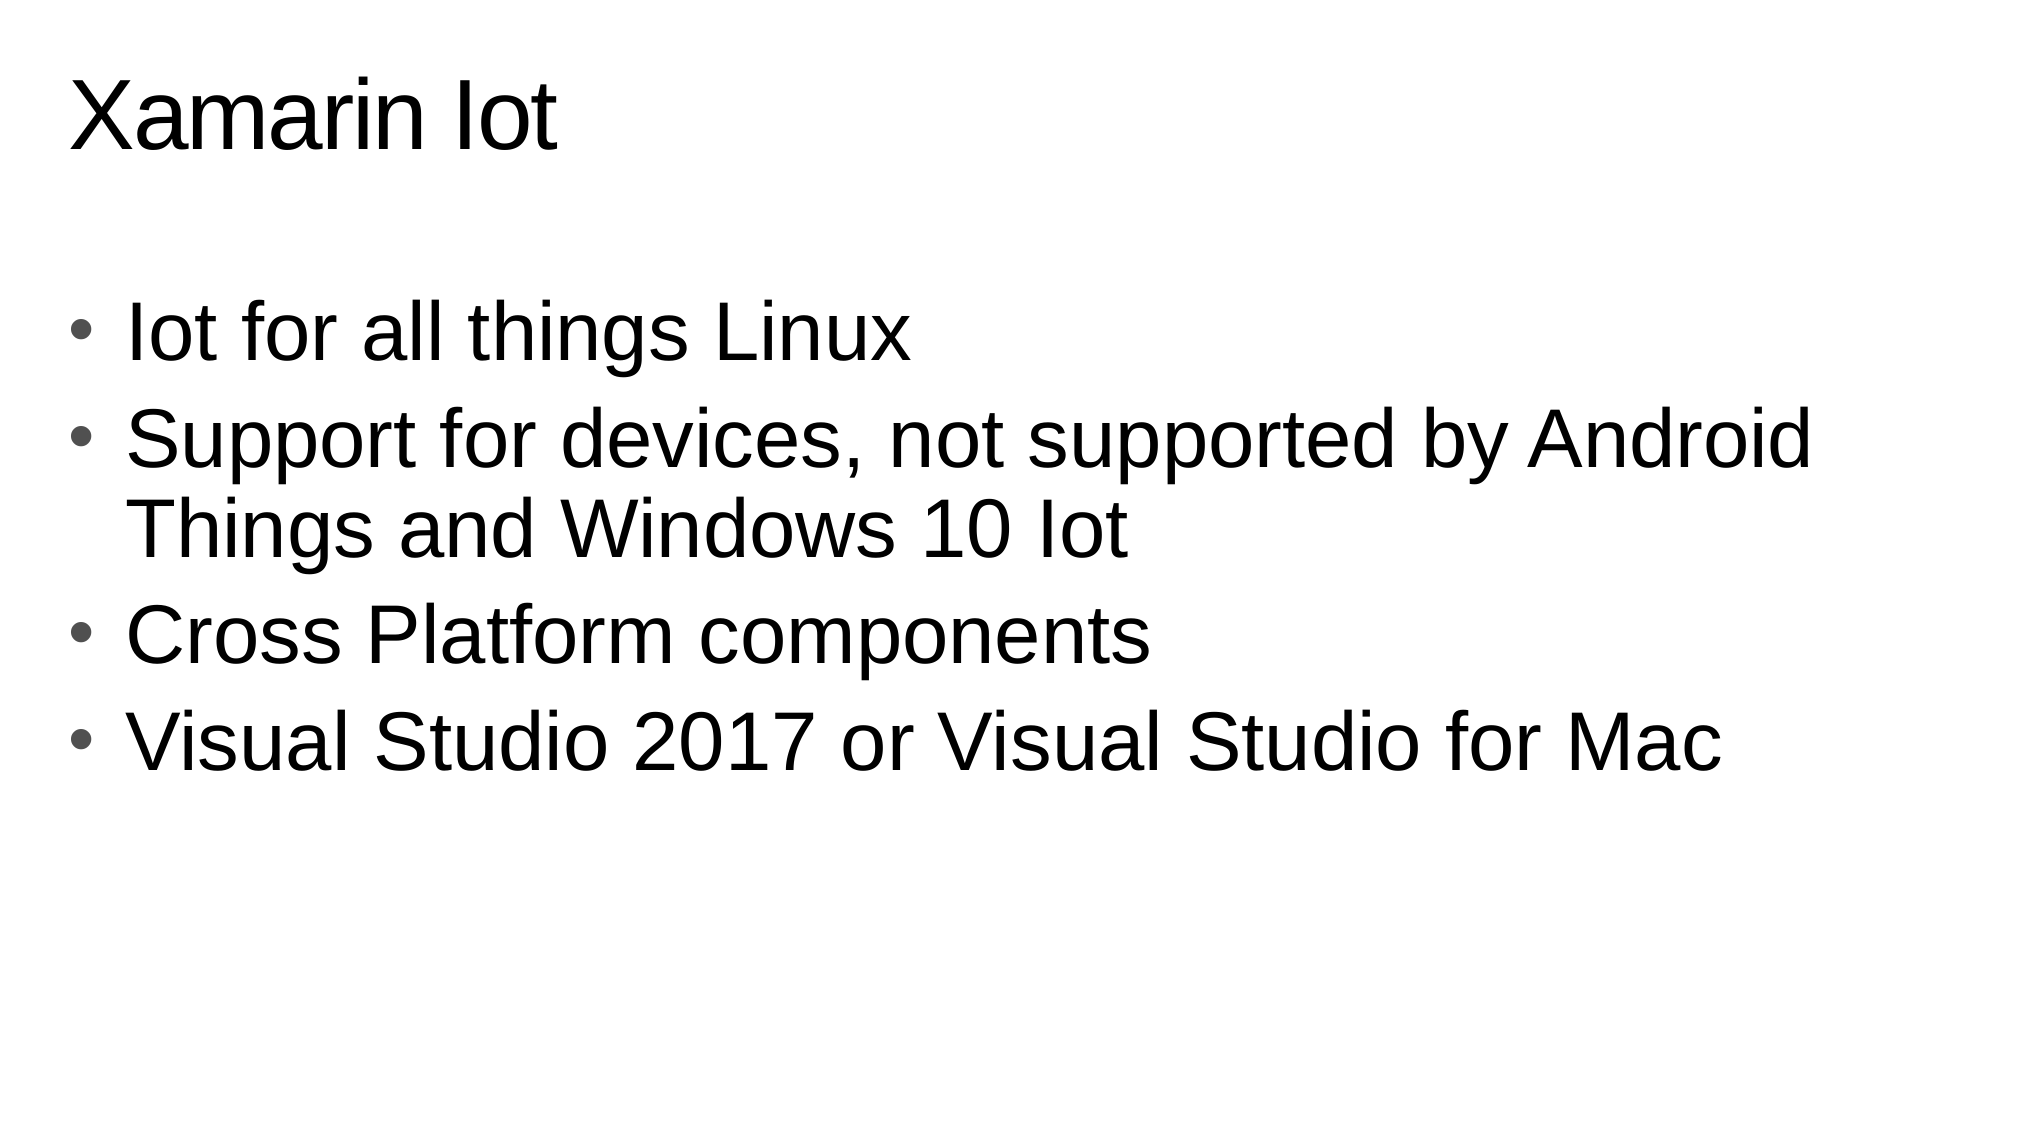

# Xamarin Iot
Iot for all things Linux
Support for devices, not supported by Android Things and Windows 10 Iot
Cross Platform components
Visual Studio 2017 or Visual Studio for Mac